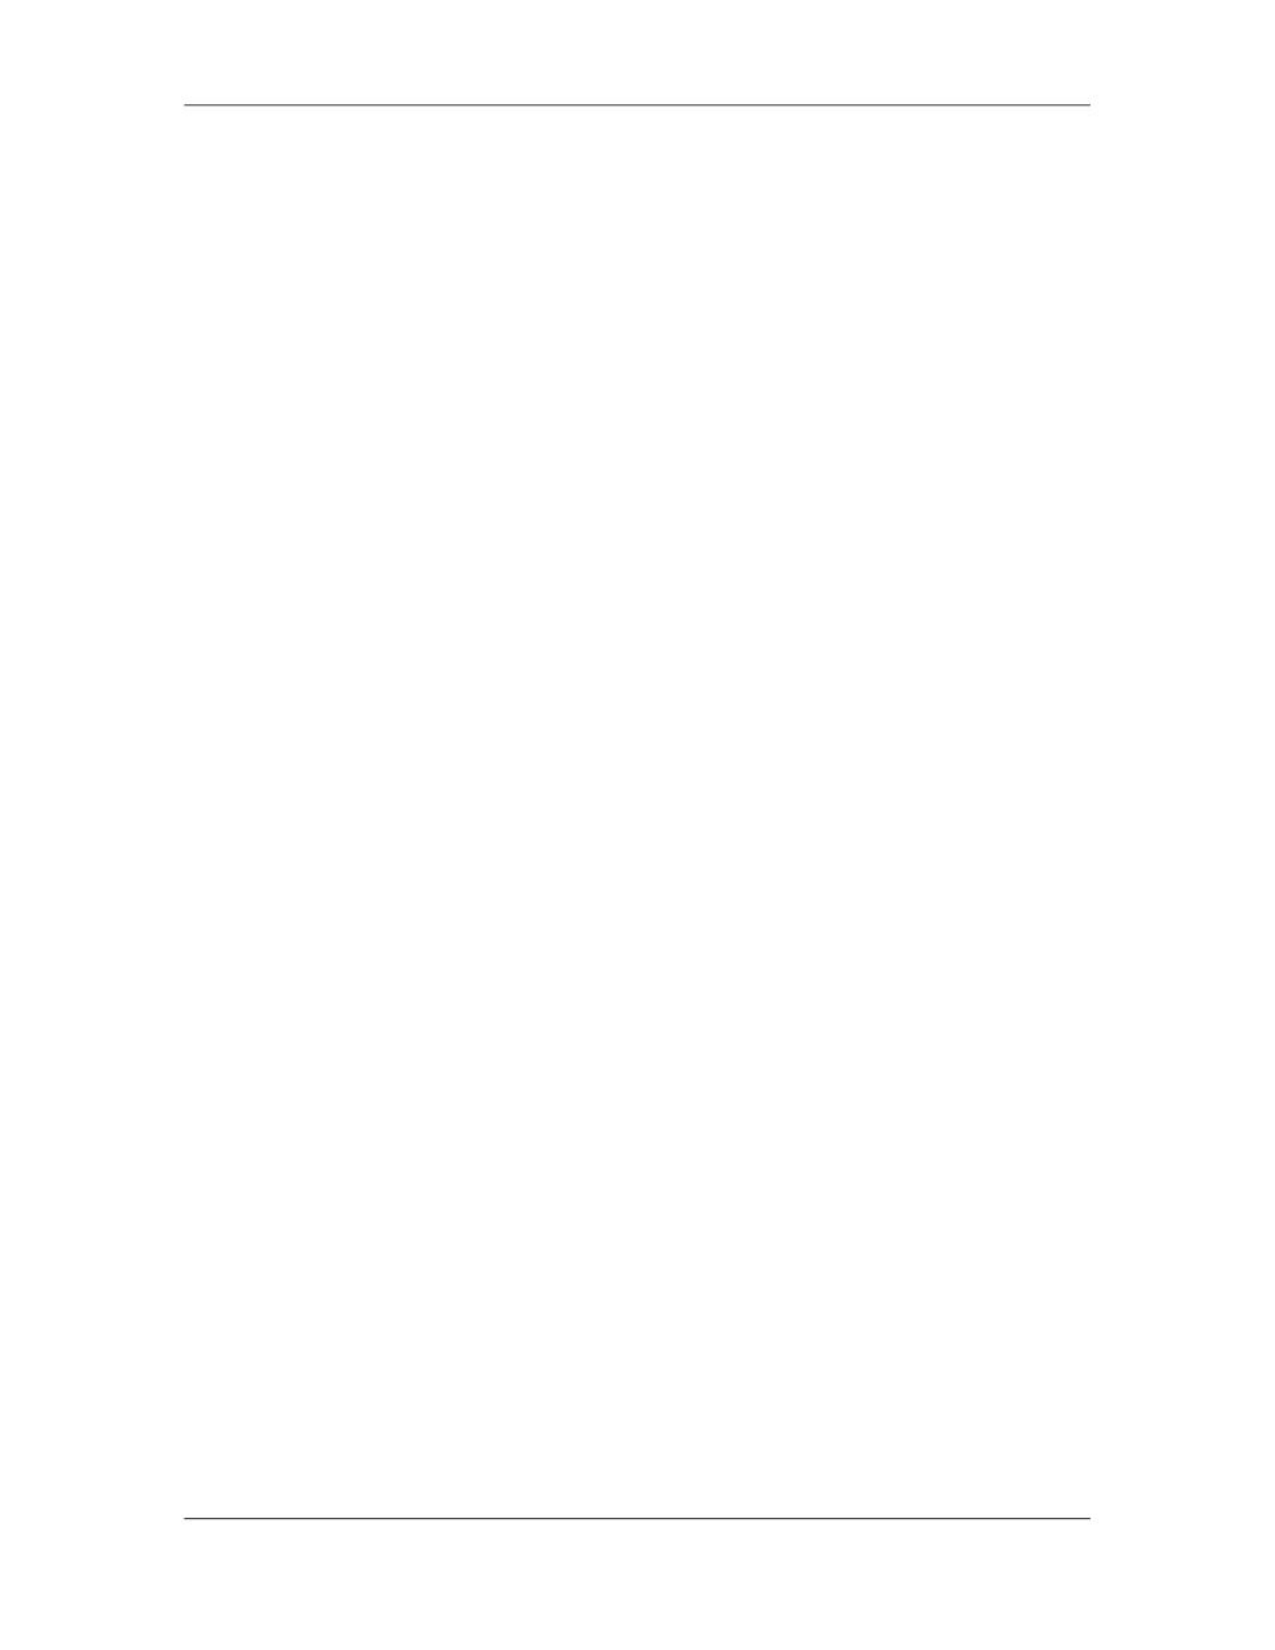

Software Project Management (CS615)

																																																																											Another general categorization of risks has been proposed by Charette [CHA89J. Known
																																																																											risks are those that can be uncovered after careful evaluation of the project plan, the

																																																																											business and technical environment in which the project is being developed, and other
																																																																											reliable information sources (e.g., unrealistic delivery date, lack of documented

																																																																											requirements or software scope, poor development environment). Predictable risks are
																																																																											extrapolated from past project experience (e.g., staff turnover, poor communication with

																																																																											the customer, dilution of staff effort as ongoing maintenance requests are serviced).
																																																																											Unpredictable risks are the joker in the deck. They can and do occur, but they are

																																																																											extremely difficult to identify in advance.

																																																																											6.3   RISK IDENTIFICATION

																																																																											Risk identification is a systematic attempt to specify threats to the project plan (estimates,
																																																																											schedule, resource loading, etc.). By identifying known and predictable risks, the project

																																																																											manager takes a first step toward avoiding them when possible and con- trolling them
																																																																											when necessary.

																																																																											There are two distinct types of risks for each of the categories that have been presented in

																																																																											Section 6.2: generic risks and product-specific risks. Generic risks are a potential threat to
																																																																											every software project. Product-specific risks can be identified only by those with a clear

																																																																											understanding of the technology, the people, and the environment that is specific to the
																																																																											project at hand. To identify product -specific risks, the project plan and the software

																																																																											statement of scope are examined and an answer to the following question is developed:
																																																																											What special characteristics of this product may threaten our project plan?

																																																																											One method for identifying risks is to create a risk item checklist. The checklist can be

																																																																											used for risk identification and focuses on some subset of known and predictable risks in
																																																																											the following generic subcategories:

																																																																																										•										Product size-risks associated with the overall size of the software to be built or
																																																																																																									modified.
																																																																																										•										Business impact-risks associated with constraints imposed by management or the
																																																																																																									marketplace.
																																																																																										•										Customer characteristics-risks associated with the sophistication of the customer
																																																																																																									and the developer's ability to communicate with the customer in a timely manner.
																																																																																										•										Process definition-risks associated with the degree to which the software process

																																																																																																									has been defined and is followed by the development organization.
																																																																																										•										Development environment-risks associated with the availability and quality of the
																																																																																																									tools to be used to build the product.
																																																																																										•										 Technology to be built-risks associated with the complexity of the system to be

																																																																																																									built and the newness of the technology that is packaged by the system.
																																																																																										•										Staff size and experience-risks associated with the overall technical and project

																																																																																																									experience of the software engineers who will do the work.

																																																																																						                                                                                                                                 318

																																																																																																																																																																																						© Copyright Virtual University of Pakistan